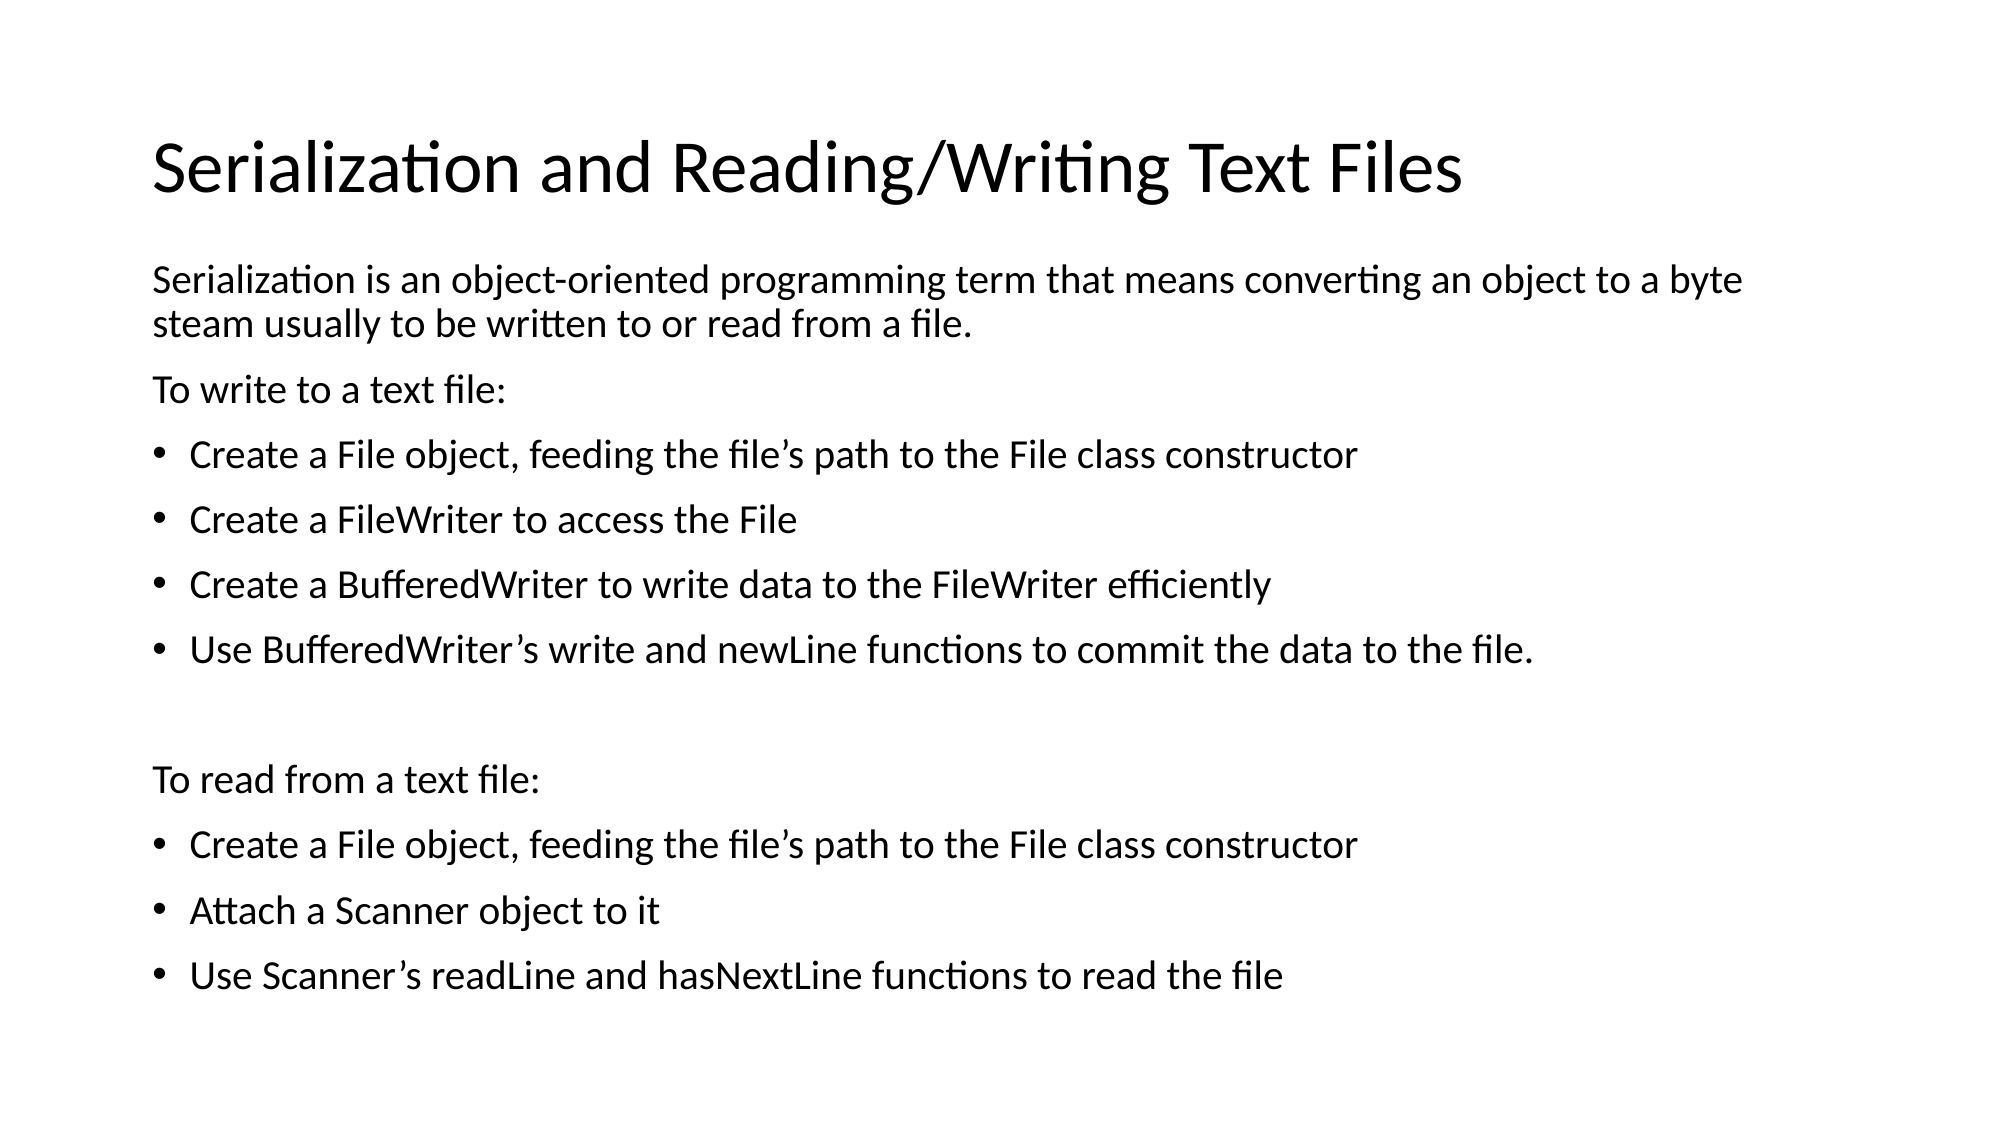

# Serialization and Reading/Writing Text Files
Serialization is an object-oriented programming term that means converting an object to a byte steam usually to be written to or read from a file.
To write to a text file:
Create a File object, feeding the file’s path to the File class constructor
Create a FileWriter to access the File
Create a BufferedWriter to write data to the FileWriter efficiently
Use BufferedWriter’s write and newLine functions to commit the data to the file.

To read from a text file:
Create a File object, feeding the file’s path to the File class constructor
Attach a Scanner object to it
Use Scanner’s readLine and hasNextLine functions to read the file